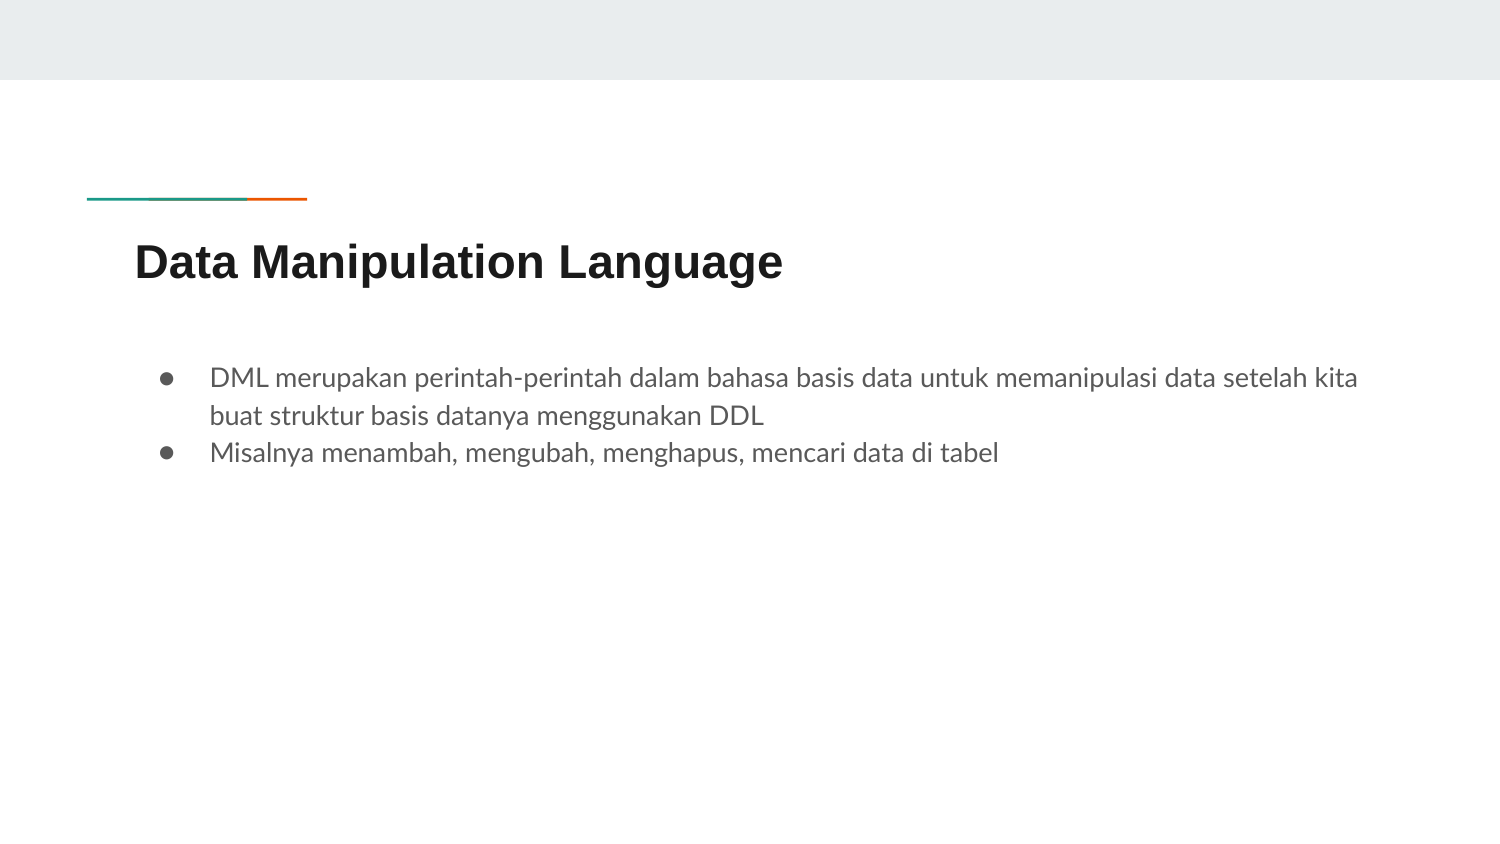

# Data Manipulation Language
DML merupakan perintah-perintah dalam bahasa basis data untuk memanipulasi data setelah kita buat struktur basis datanya menggunakan DDL
Misalnya menambah, mengubah, menghapus, mencari data di tabel